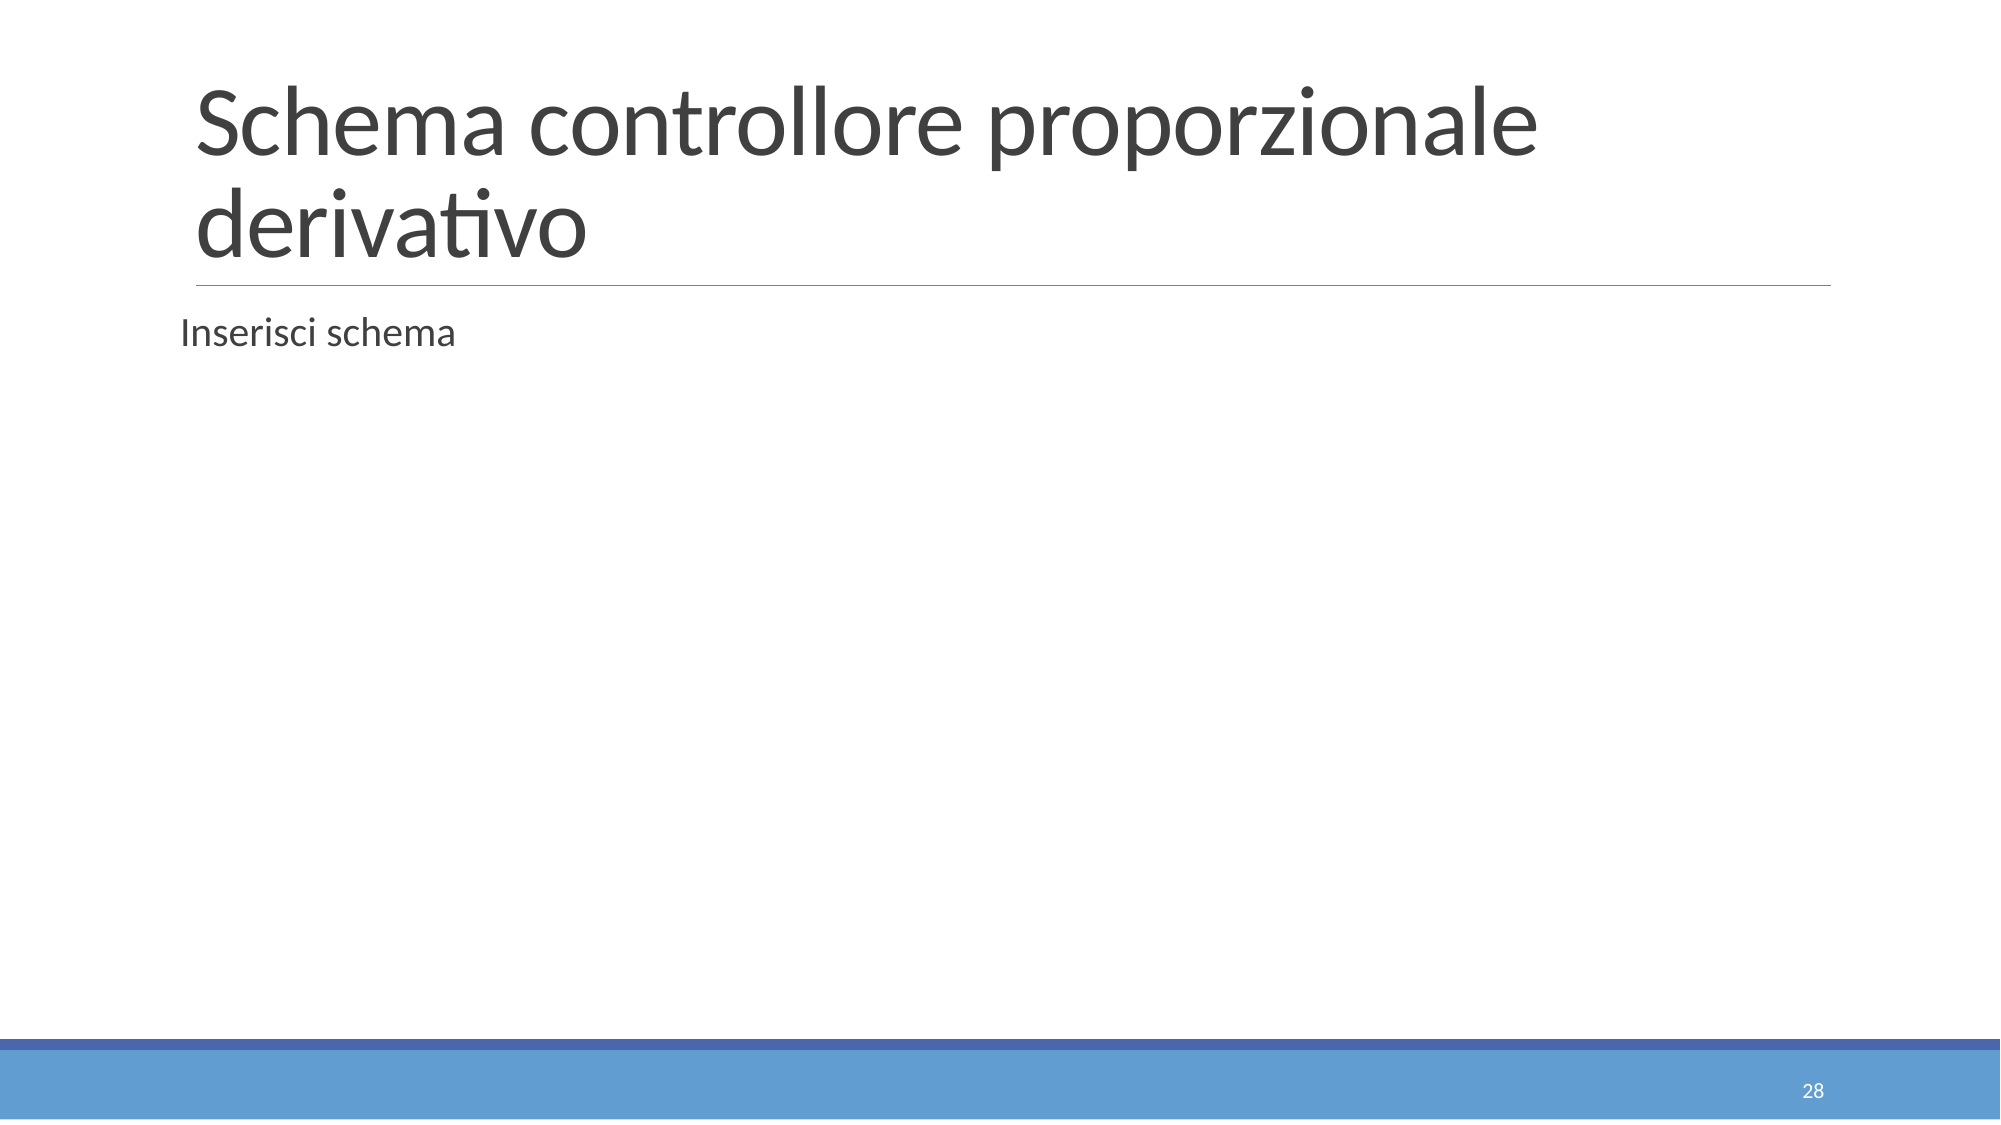

# Schema controllore proporzionale derivativo
Inserisci schema
28